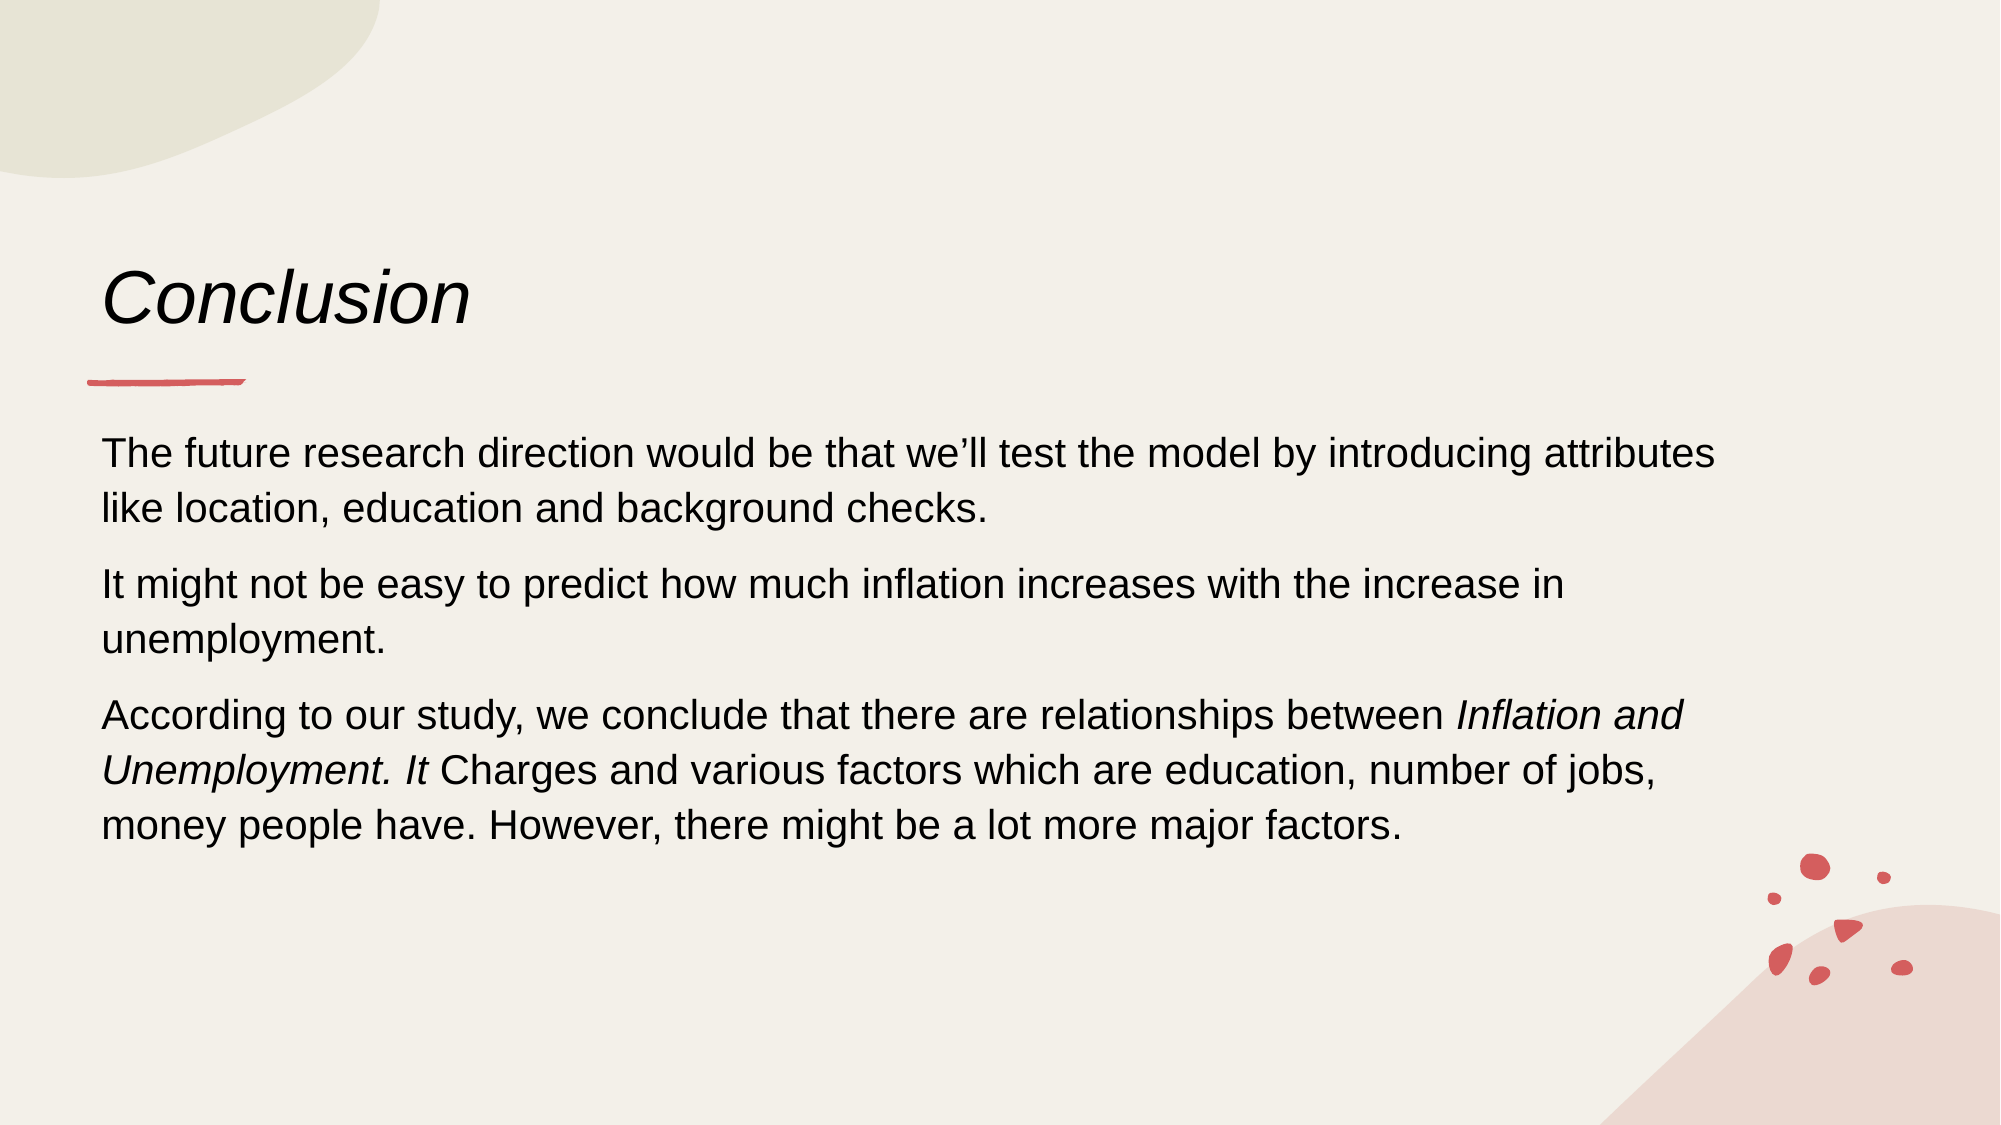

# Conclusion
The future research direction would be that we’ll test the model by introducing attributes like location, education and background checks.
It might not be easy to predict how much inflation increases with the increase in unemployment.
According to our study, we conclude that there are relationships between Inflation and Unemployment. It Charges and various factors which are education, number of jobs, money people have. However, there might be a lot more major factors.